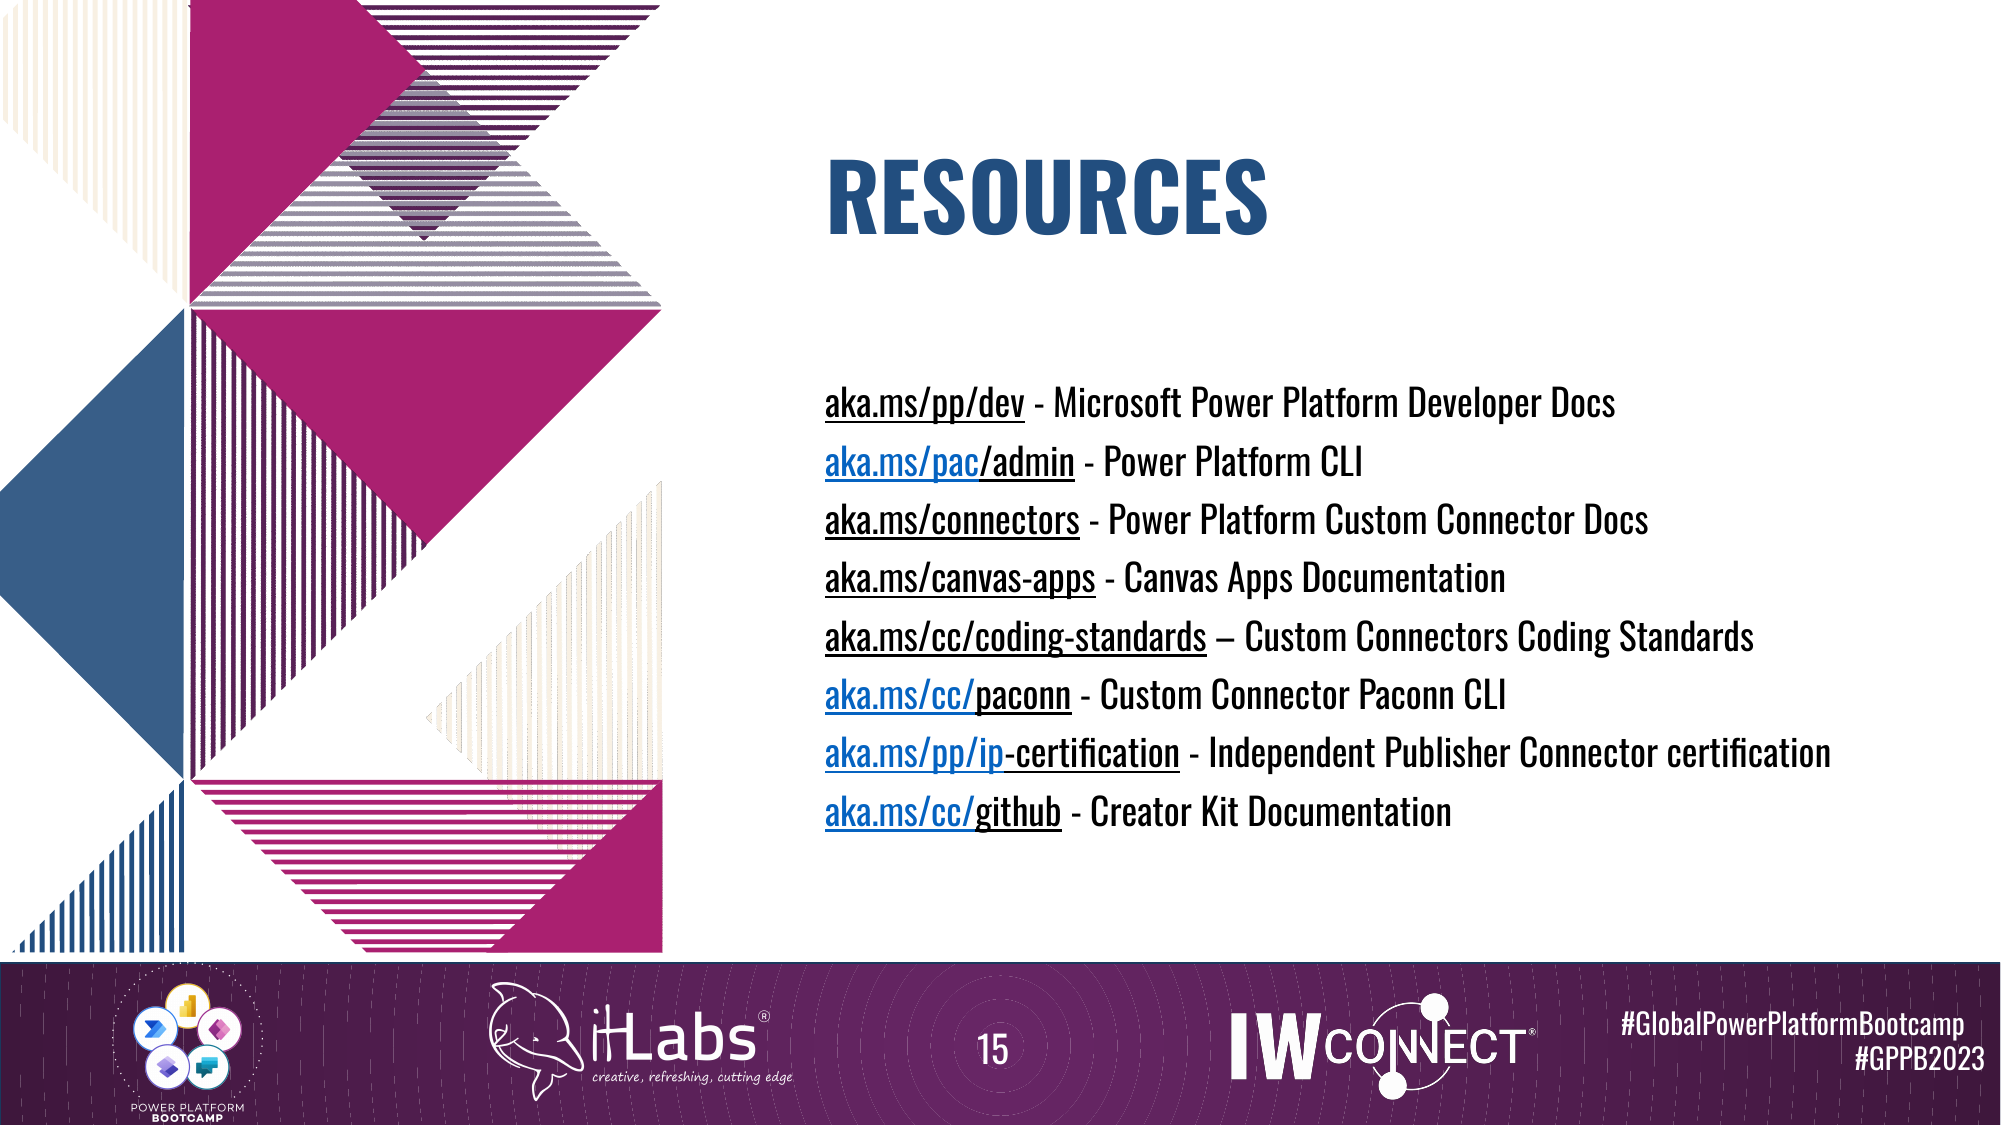

# Resources
aka.ms/pp/dev - Microsoft Power Platform Developer Docs
aka.ms/pac/admin - Power Platform CLI
aka.ms/connectors - Power Platform Custom Connector Docs
aka.ms/canvas-apps - Canvas Apps Documentation
aka.ms/cc/coding-standards – Custom Connectors Coding Standards
aka.ms/cc/paconn - Custom Connector Paconn CLI
aka.ms/pp/ip-certification - Independent Publisher Connector certification
aka.ms/cc/github - Creator Kit Documentation
15